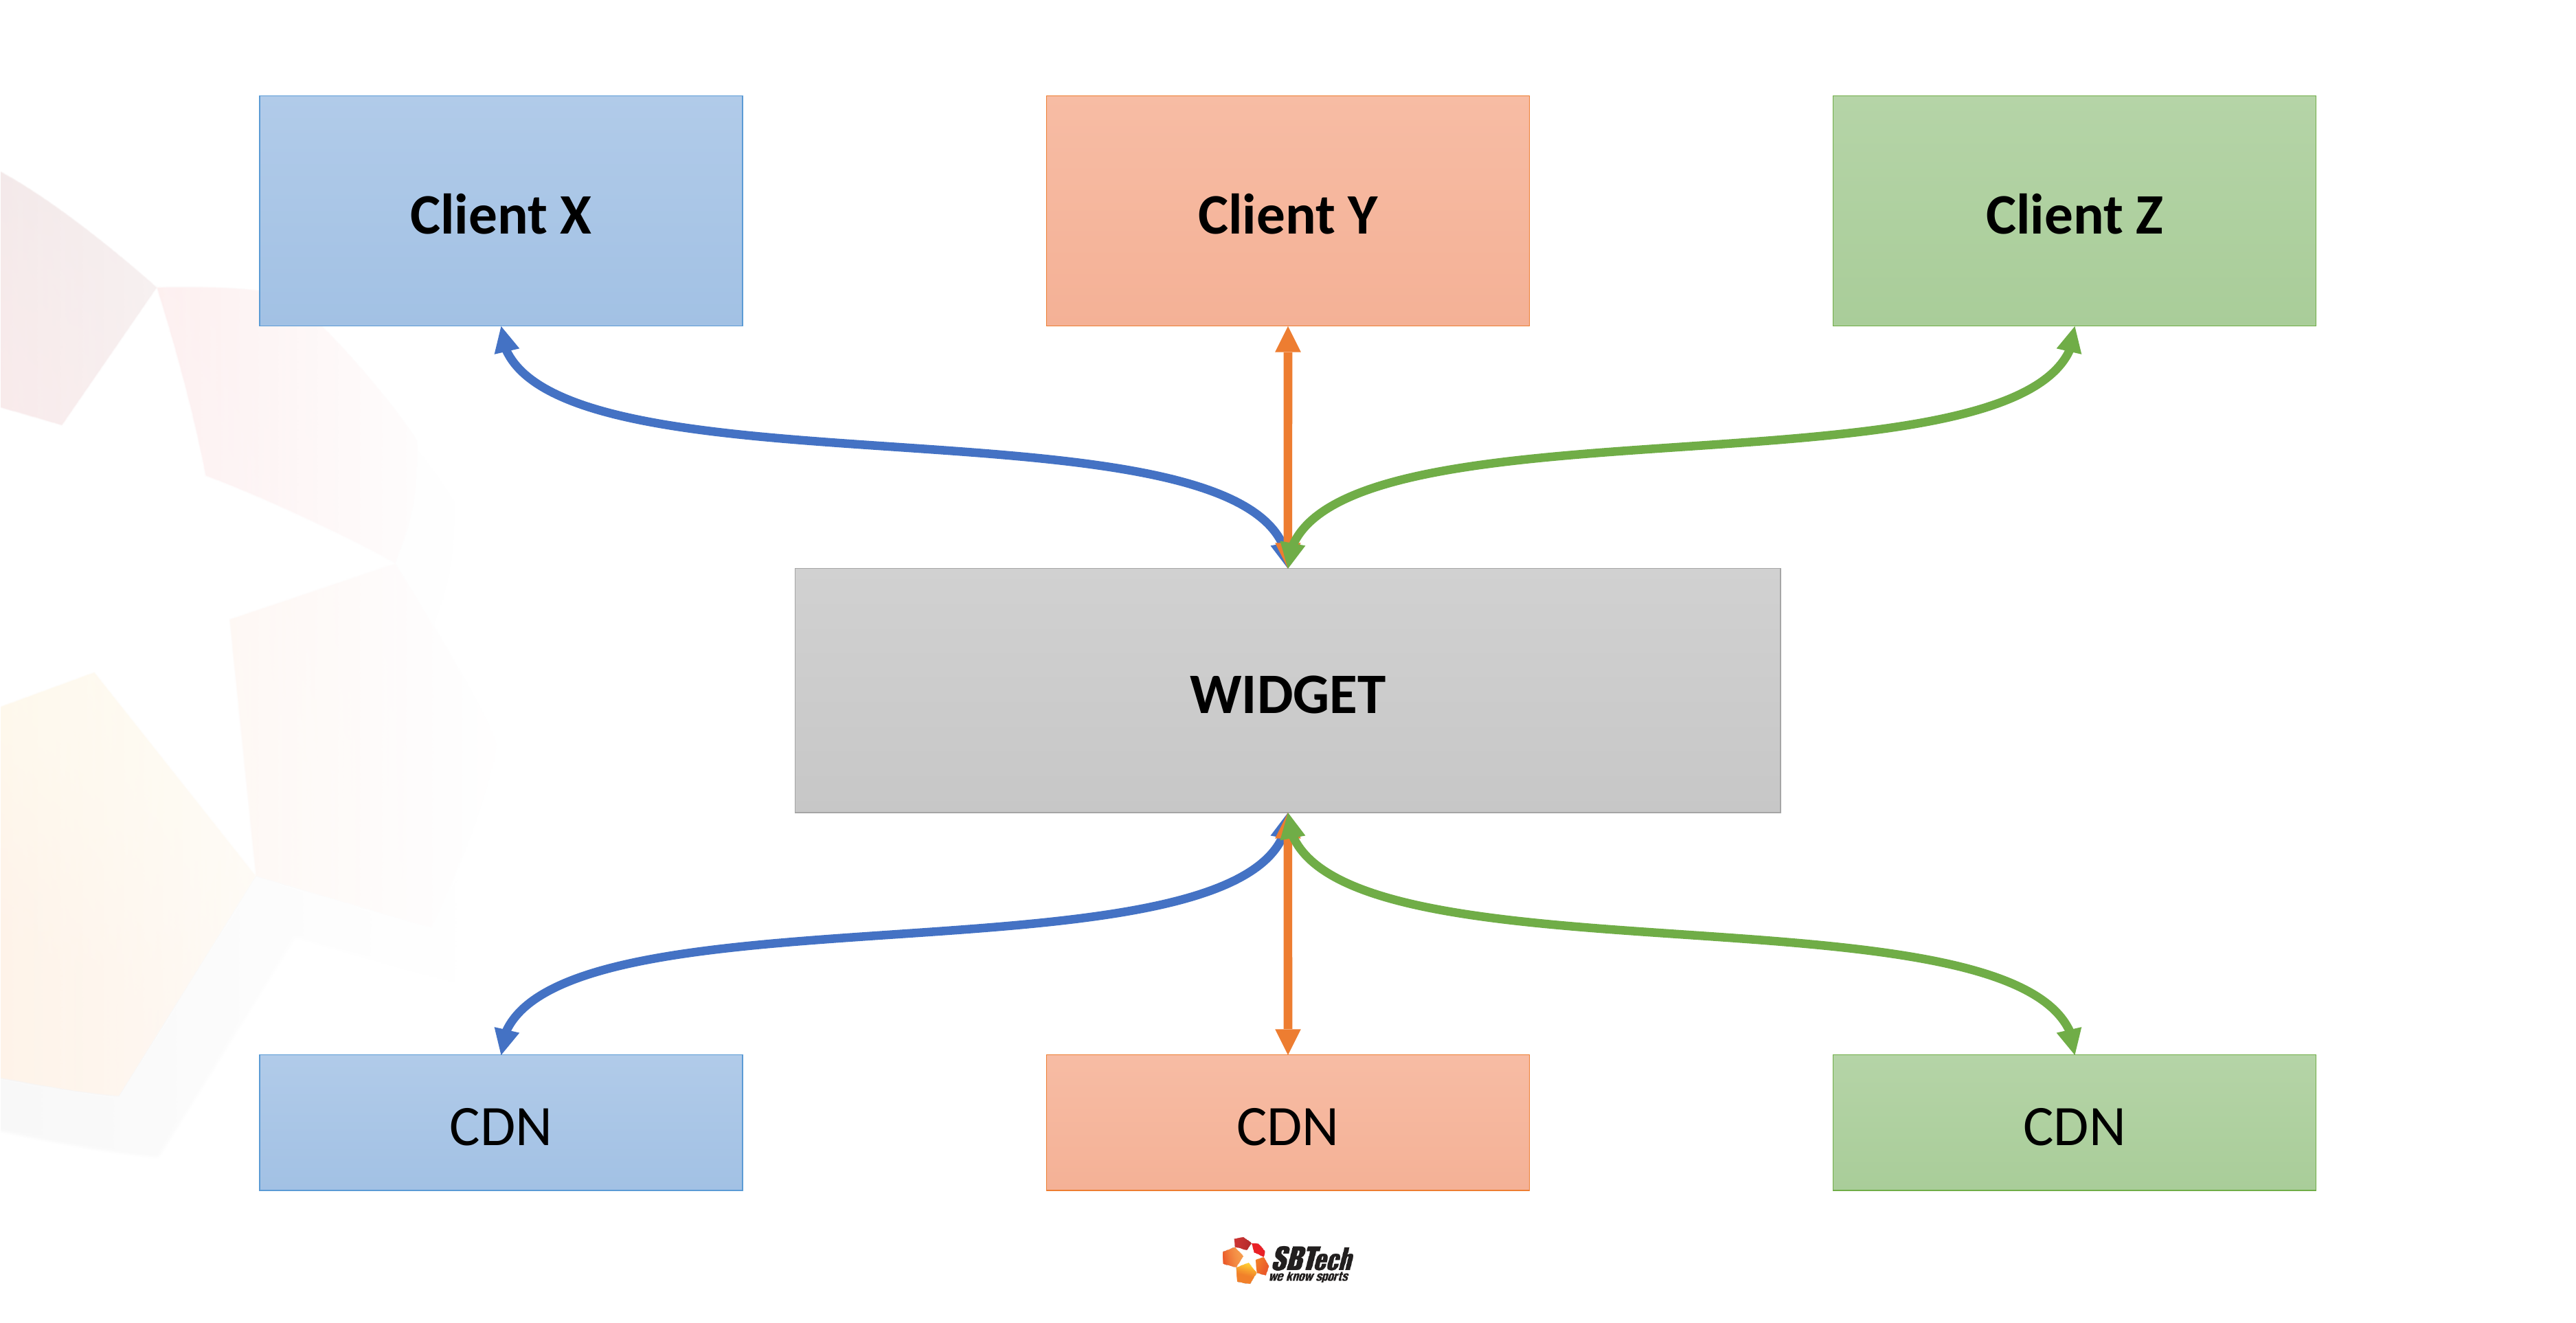

Client X
Client Y
Client Z
WIDGET
CDN
CDN
CDN